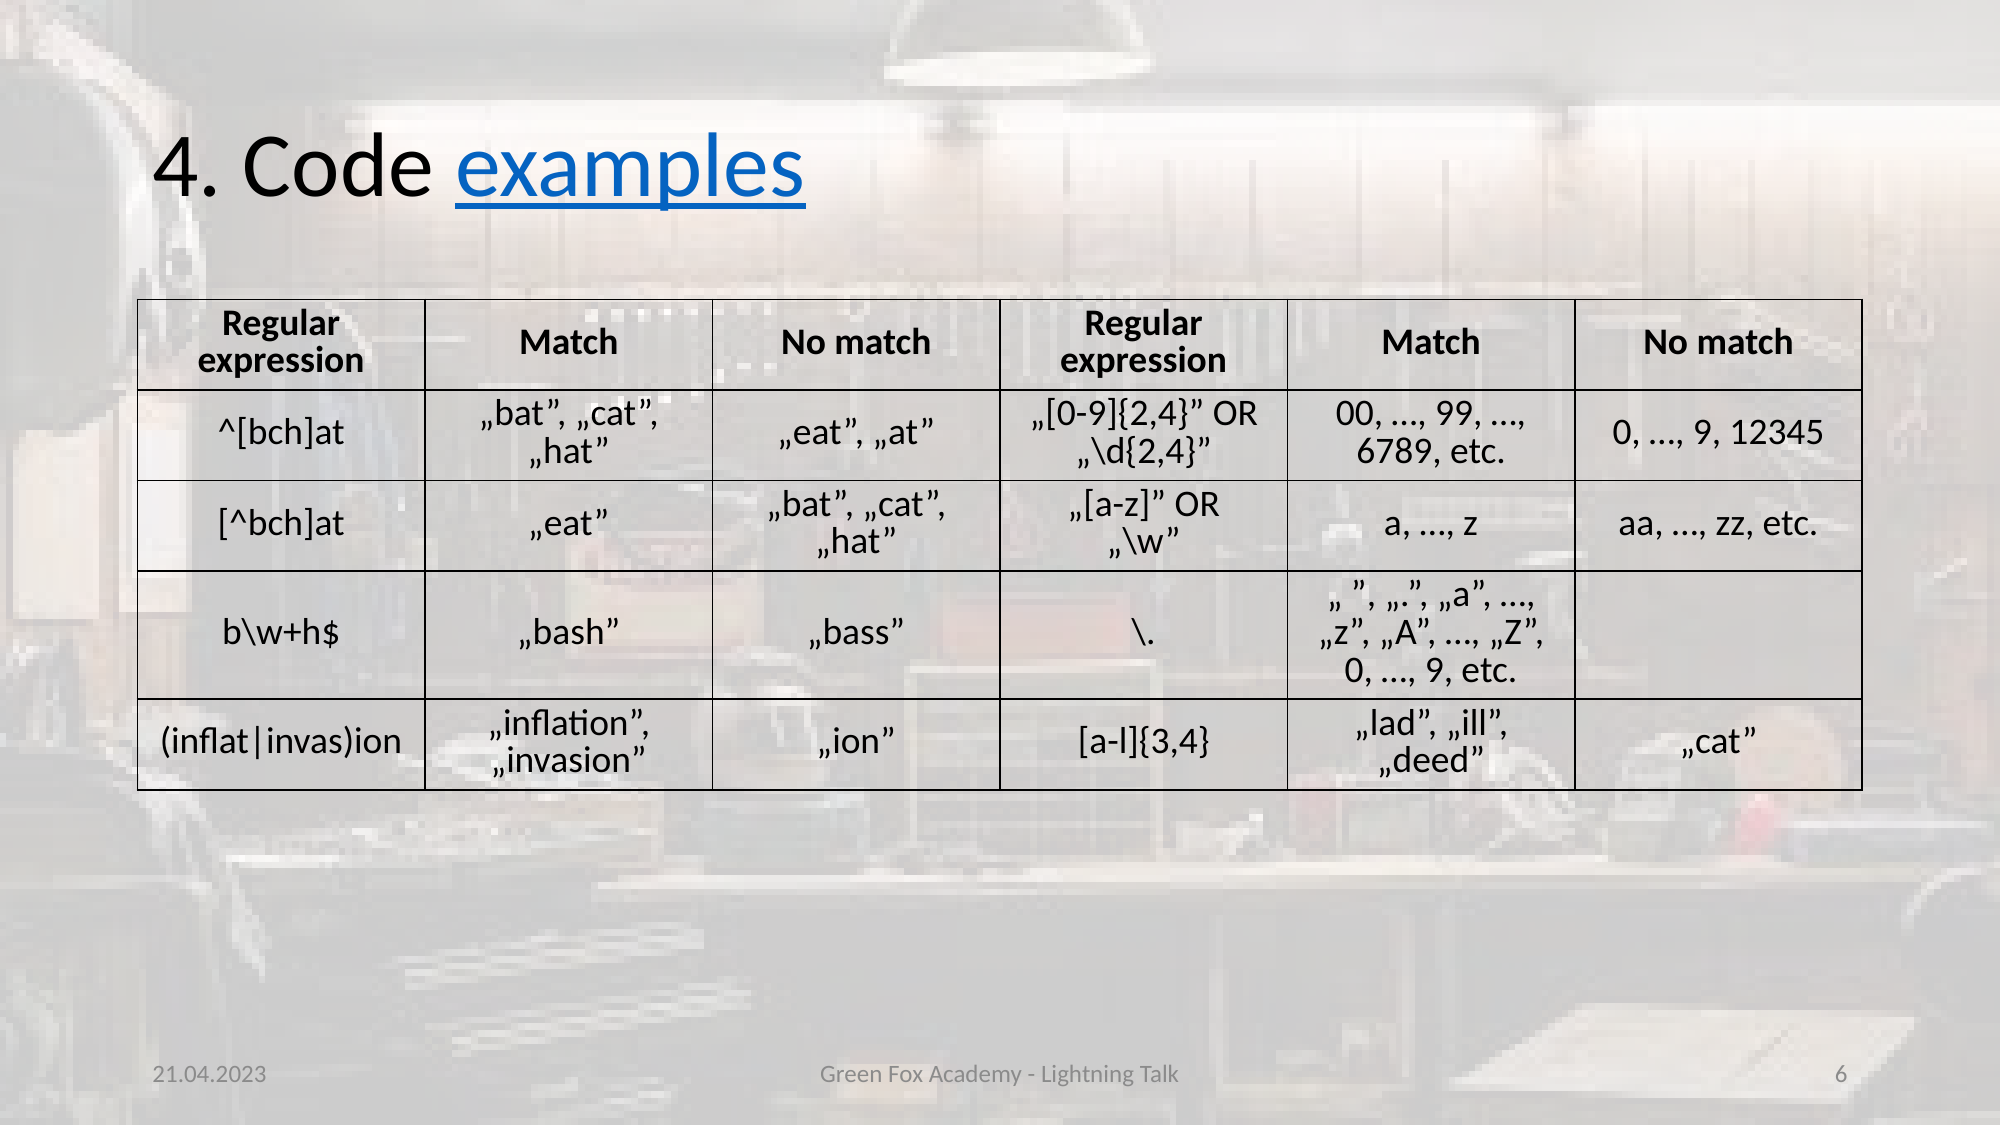

# 4. Code examples
| Regular expression | Match | No match | Regular expression | Match | No match |
| --- | --- | --- | --- | --- | --- |
| ^[bch]at | „bat”, „cat”, „hat” | „eat”, „at” | „[0-9]{2,4}” OR „\d{2,4}” | 00, …, 99, …, 6789, etc. | 0, …, 9, 12345 |
| [^bch]at | „eat” | „bat”, „cat”, „hat” | „[a-z]” OR „\w” | a, …, z | aa, …, zz, etc. |
| b\w+h$ | „bash” | „bass” | \. | „ ”, „.”, „a”, …, „z”, „A”, …, „Z”, 0, …, 9, etc. |  |
| (inflat|invas)ion | „inflation”, „invasion” | „ion” | [a-l]{3,4} | „lad”, „ill”, „deed” | „cat” |
21.04.2023
Green Fox Academy - Lightning Talk
6